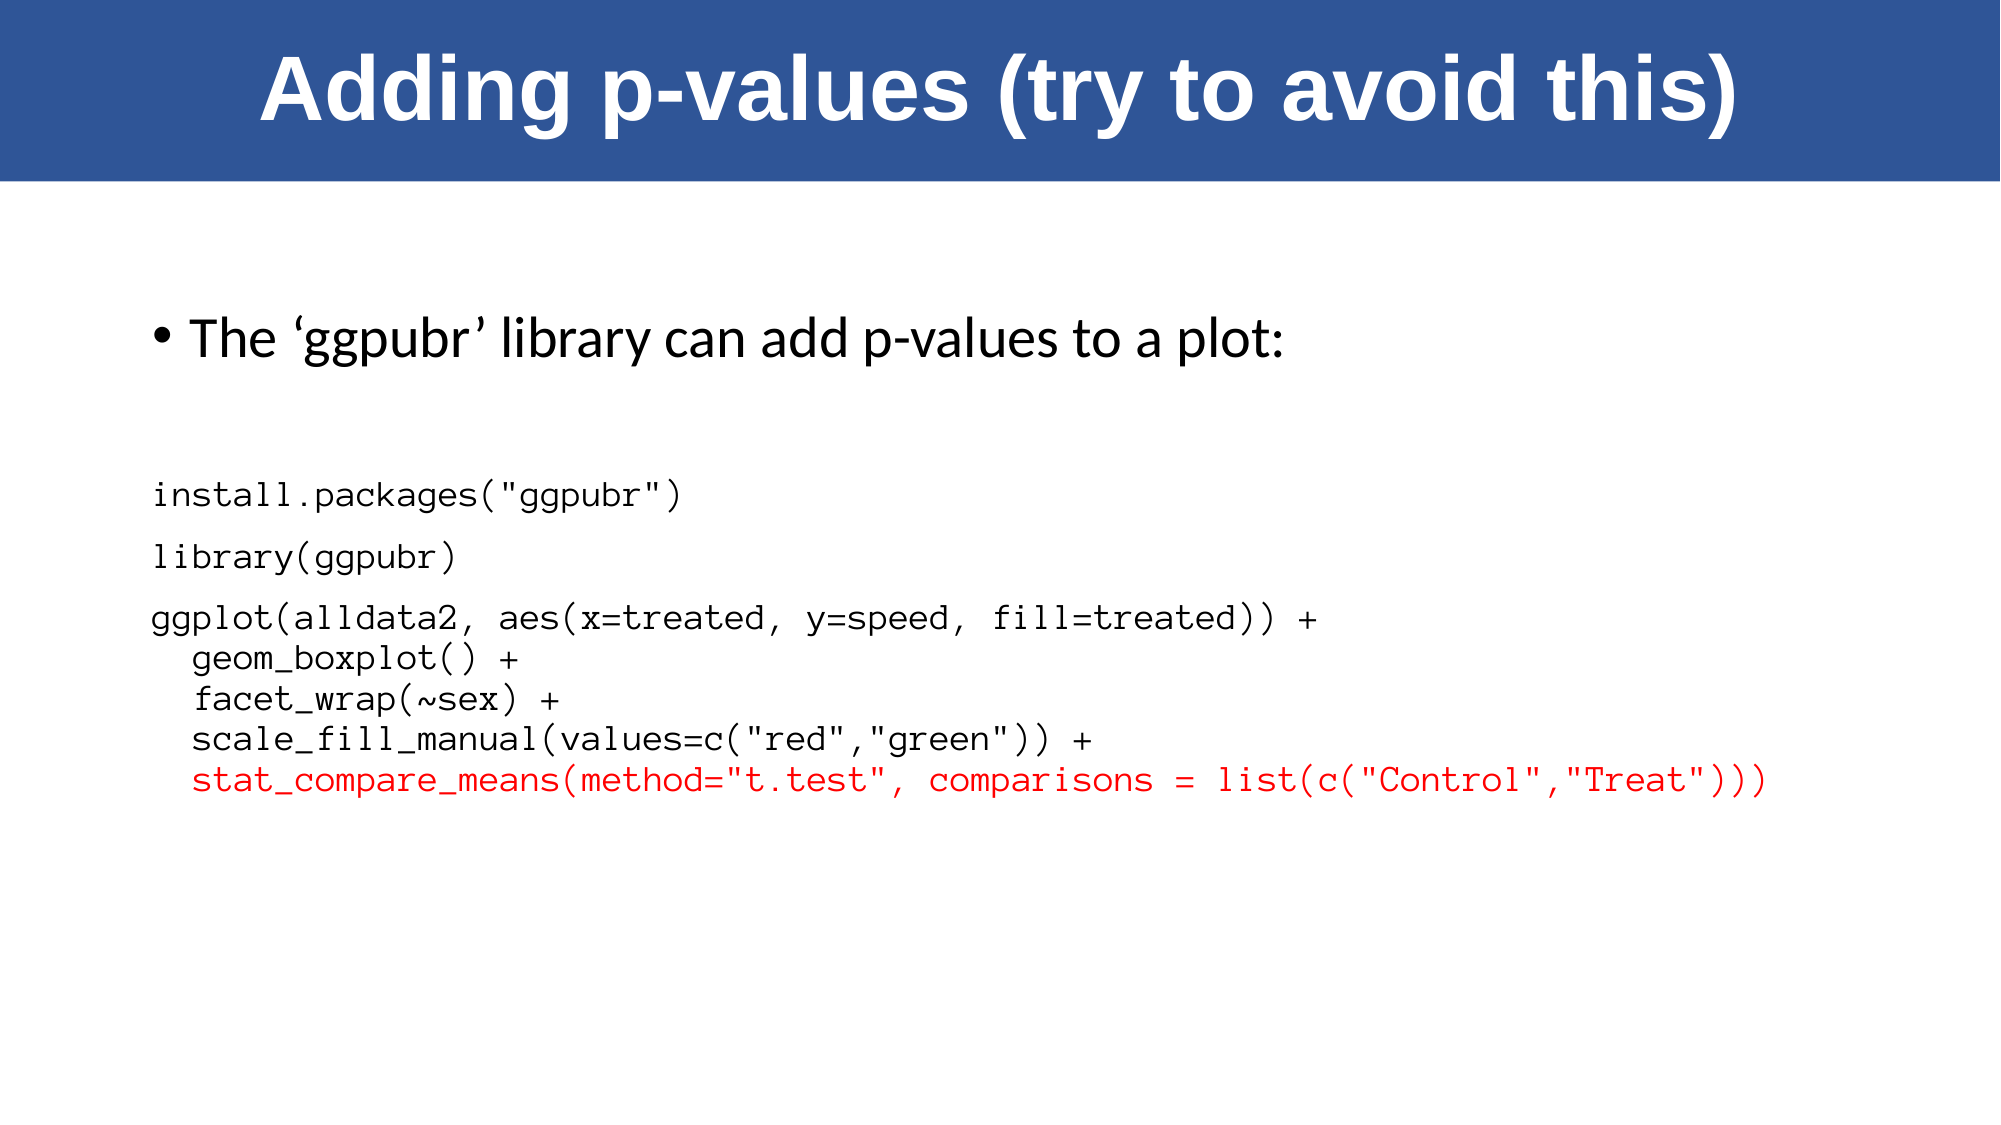

# Adding p-values (try to avoid this)
The ‘ggpubr’ library can add p-values to a plot:

install.packages("ggpubr")
library(ggpubr)
ggplot(alldata2, aes(x=treated, y=speed, fill=treated)) +
  geom_boxplot() +
  facet_wrap(~sex) +
  scale_fill_manual(values=c("red","green")) +
  stat_compare_means(method="t.test", comparisons = list(c("Control","Treat")))